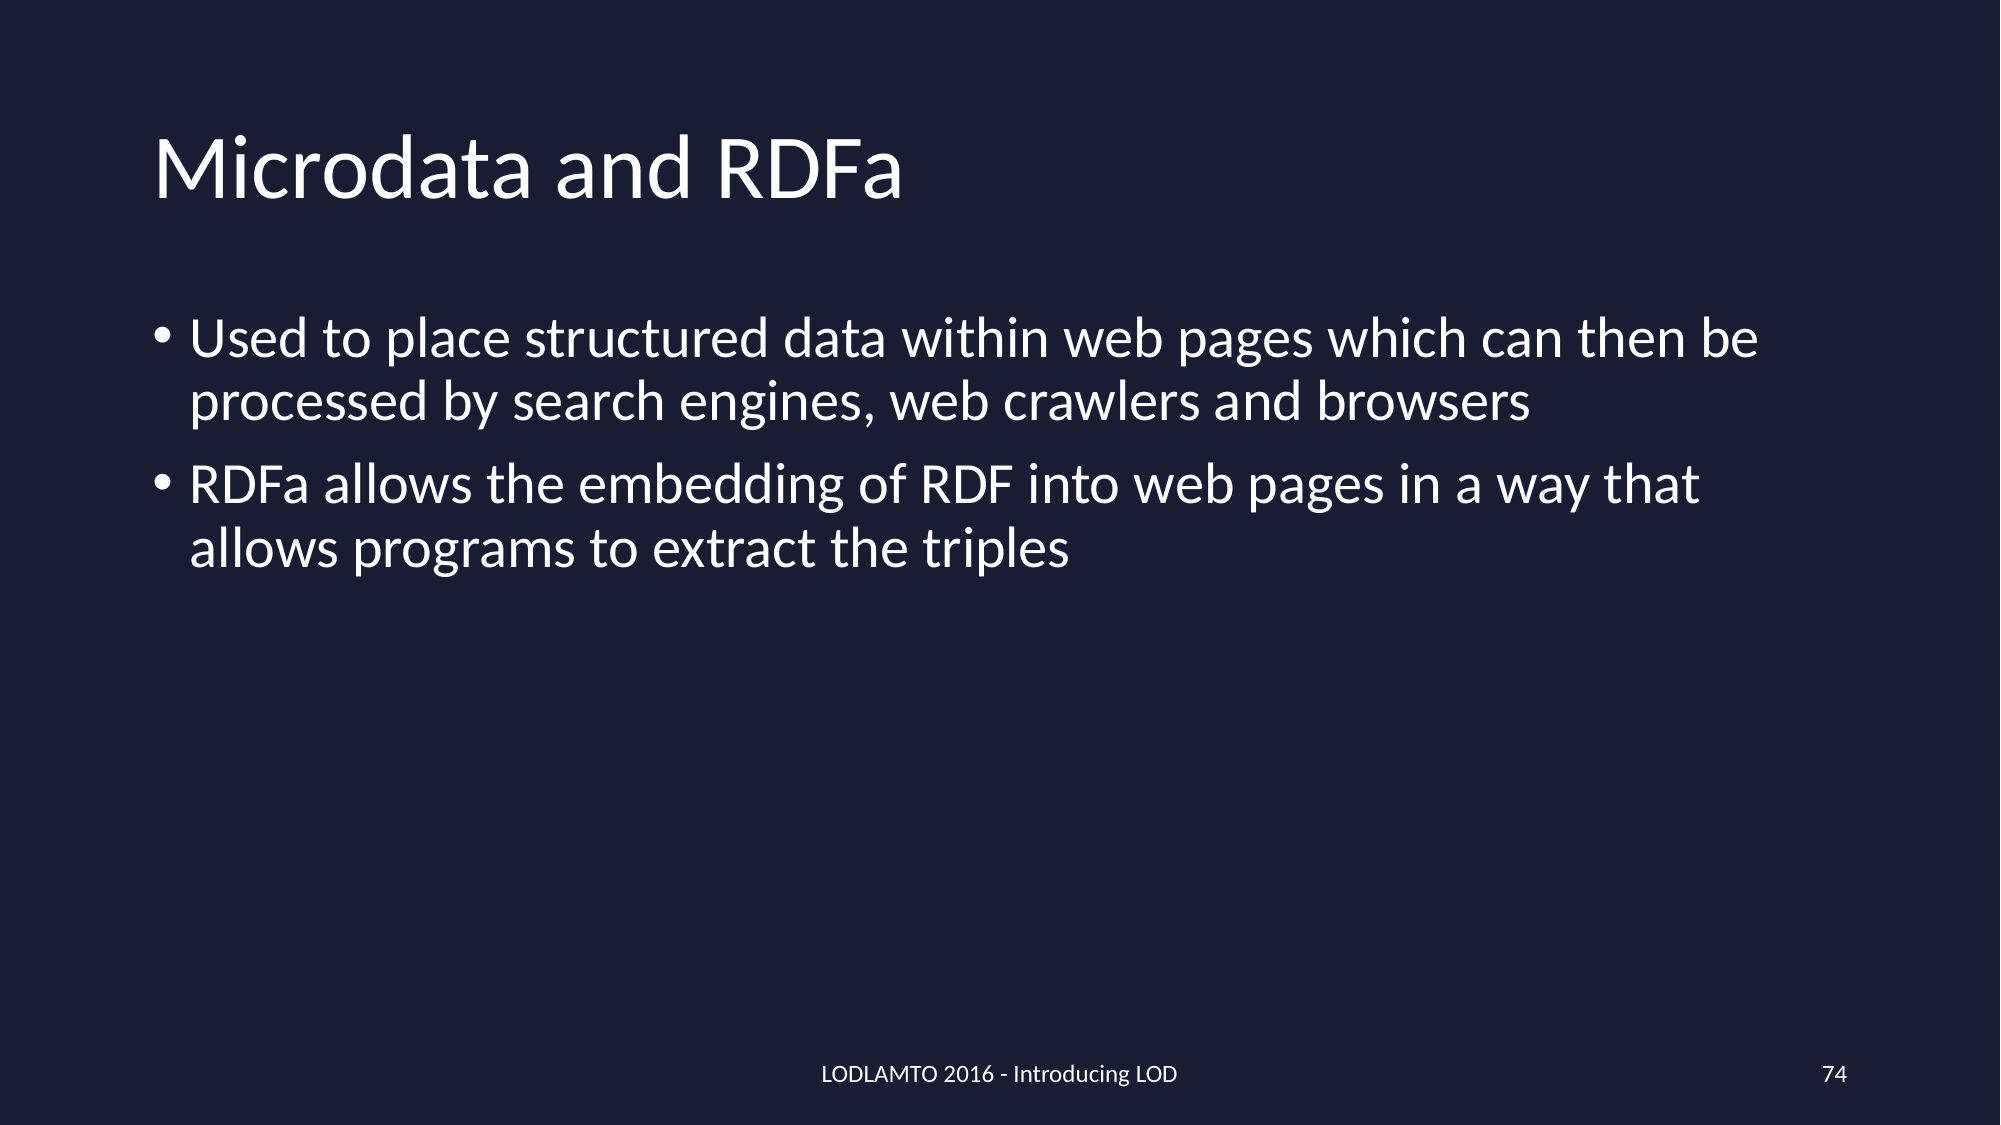

# Microdata and RDFa
Used to place structured data within web pages which can then be processed by search engines, web crawlers and browsers
RDFa allows the embedding of RDF into web pages in a way that allows programs to extract the triples

LODLAMTO 2016 - Introducing LOD
74